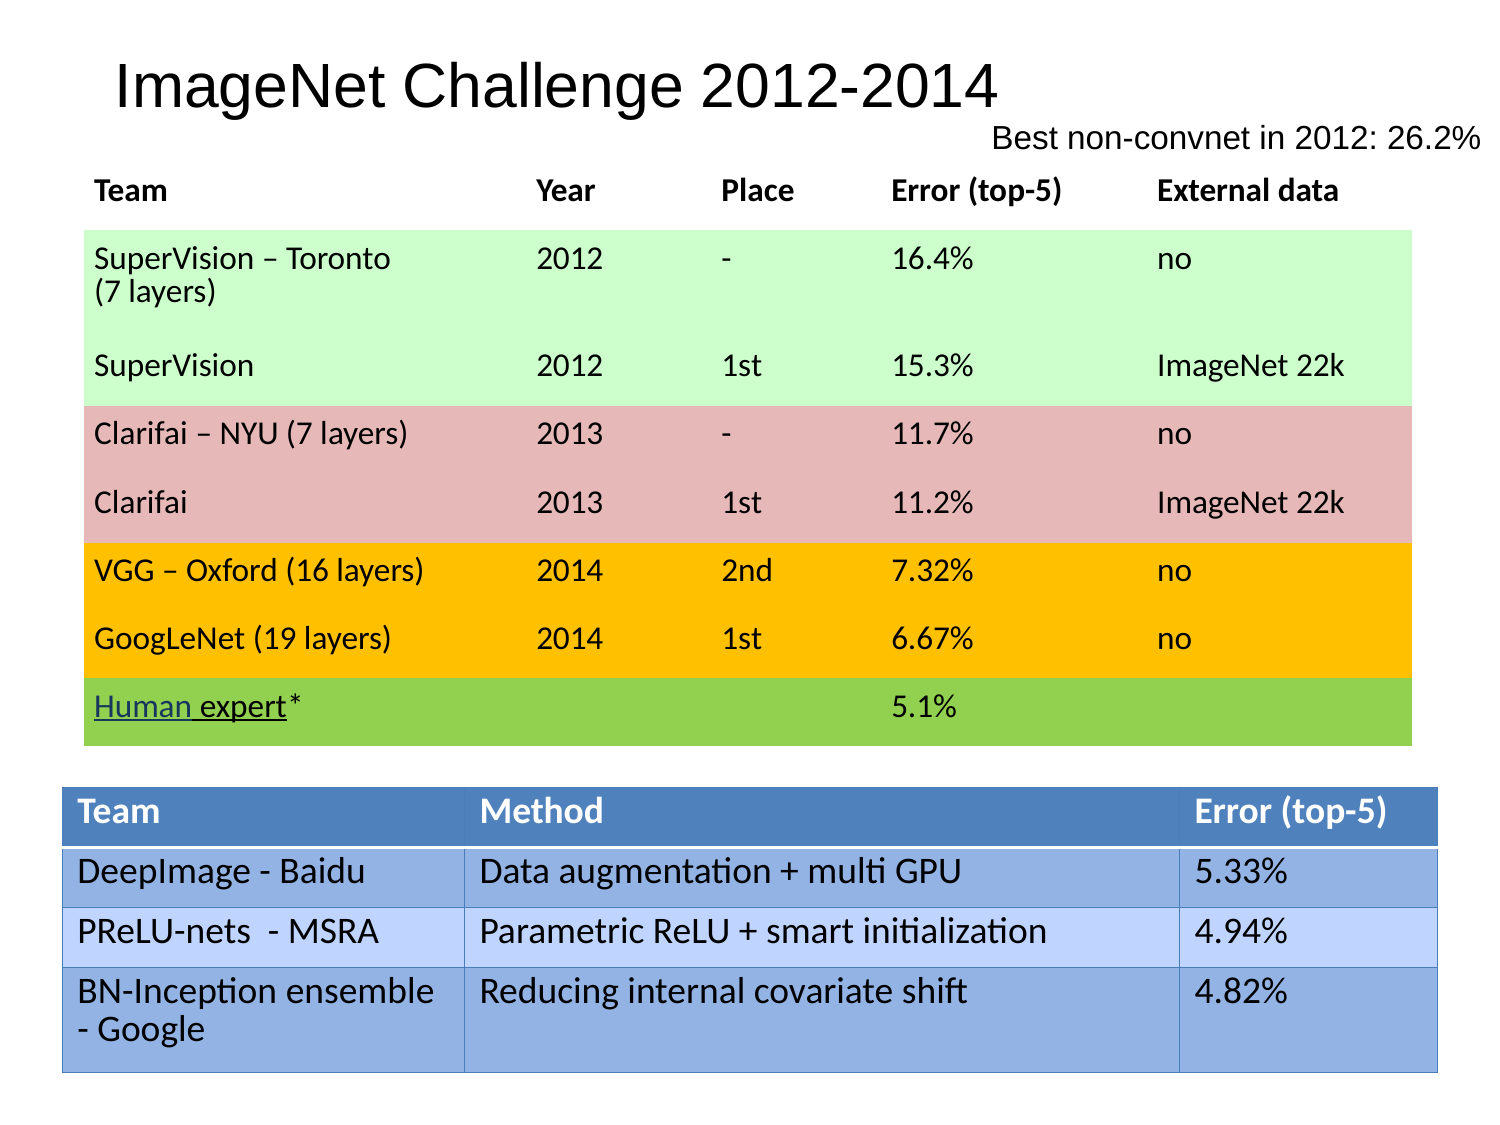

ImageNet Challenge 2012-2014
Best non-convnet in 2012: 26.2%
| Team | Year | Place | Error (top-5) | External data |
| --- | --- | --- | --- | --- |
| SuperVision – Toronto (7 layers) | 2012 | - | 16.4% | no |
| SuperVision | 2012 | 1st | 15.3% | ImageNet 22k |
| Clarifai – NYU (7 layers) | 2013 | - | 11.7% | no |
| Clarifai | 2013 | 1st | 11.2% | ImageNet 22k |
| VGG – Oxford (16 layers) | 2014 | 2nd | 7.32% | no |
| GoogLeNet (19 layers) | 2014 | 1st | 6.67% | no |
| Human expert\* |  |  | 5.1% |  |
| Team | Method | Error (top-5) |
| --- | --- | --- |
| DeepImage - Baidu | Data augmentation + multi GPU | 5.33% |
| PReLU-nets - MSRA | Parametric ReLU + smart initialization | 4.94% |
| BN-Inception ensemble - Google | Reducing internal covariate shift | 4.82% |